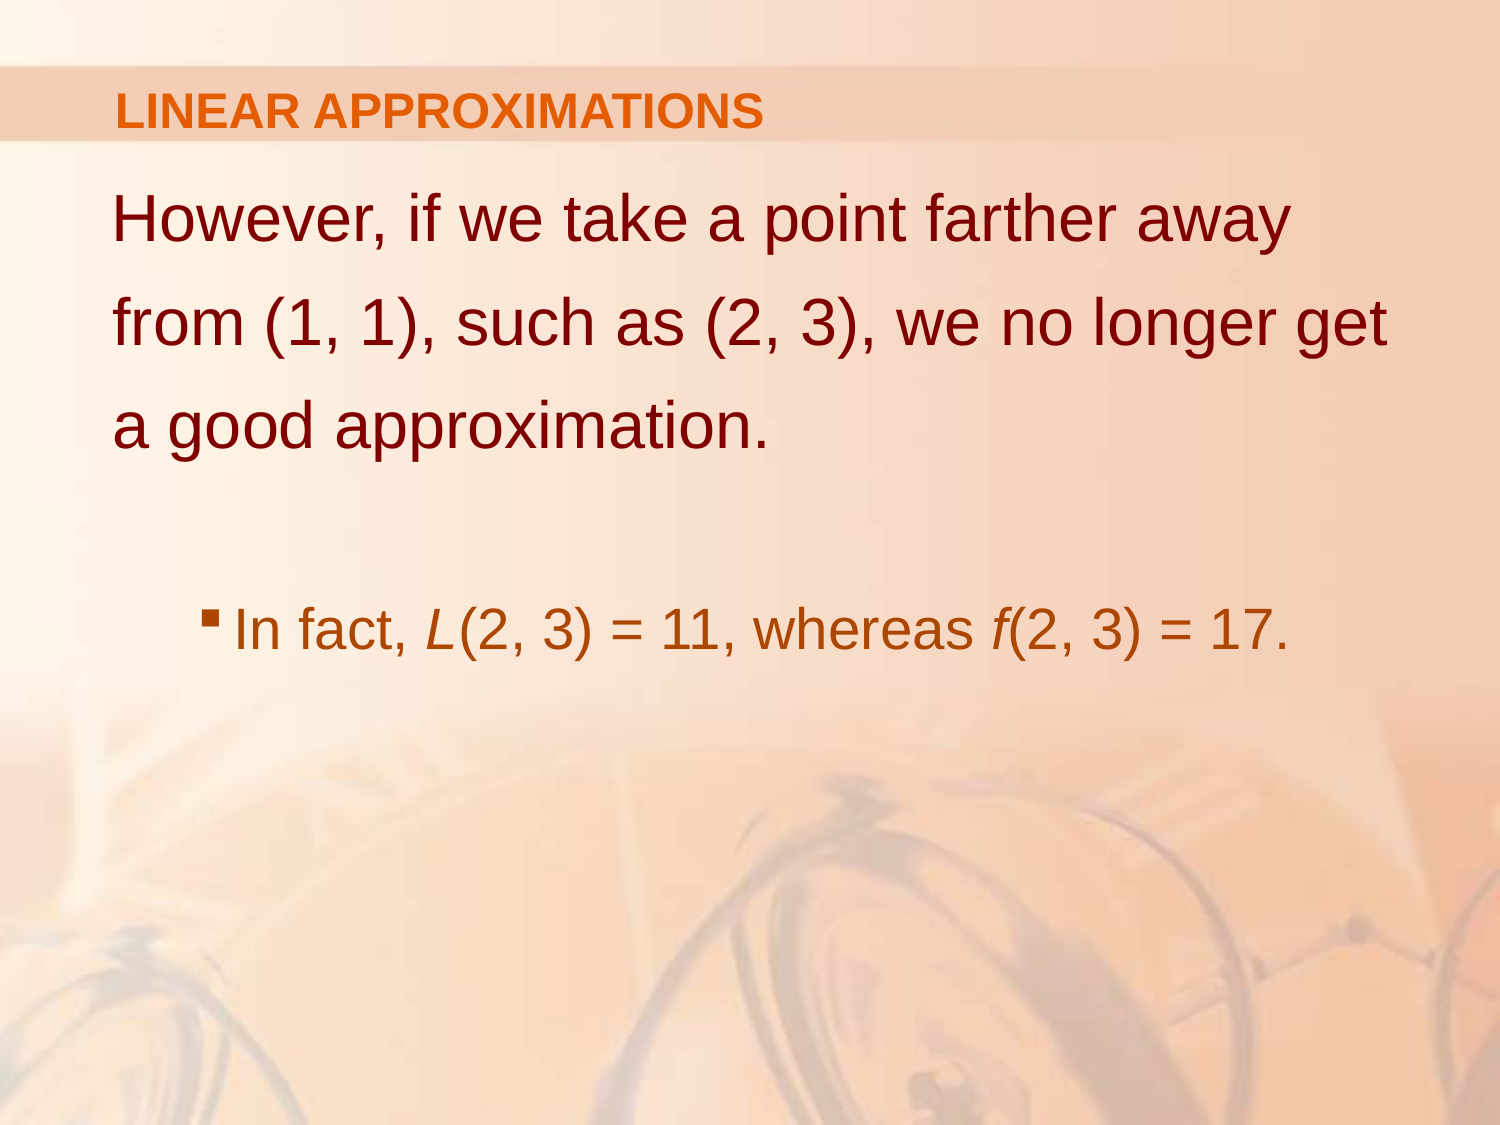

# LINEAR APPROXIMATIONS
However, if we take a point farther away
from (1, 1), such as (2, 3), we no longer get
a good approximation.

In fact, L(2, 3) = 11, whereas f(2, 3) = 17.